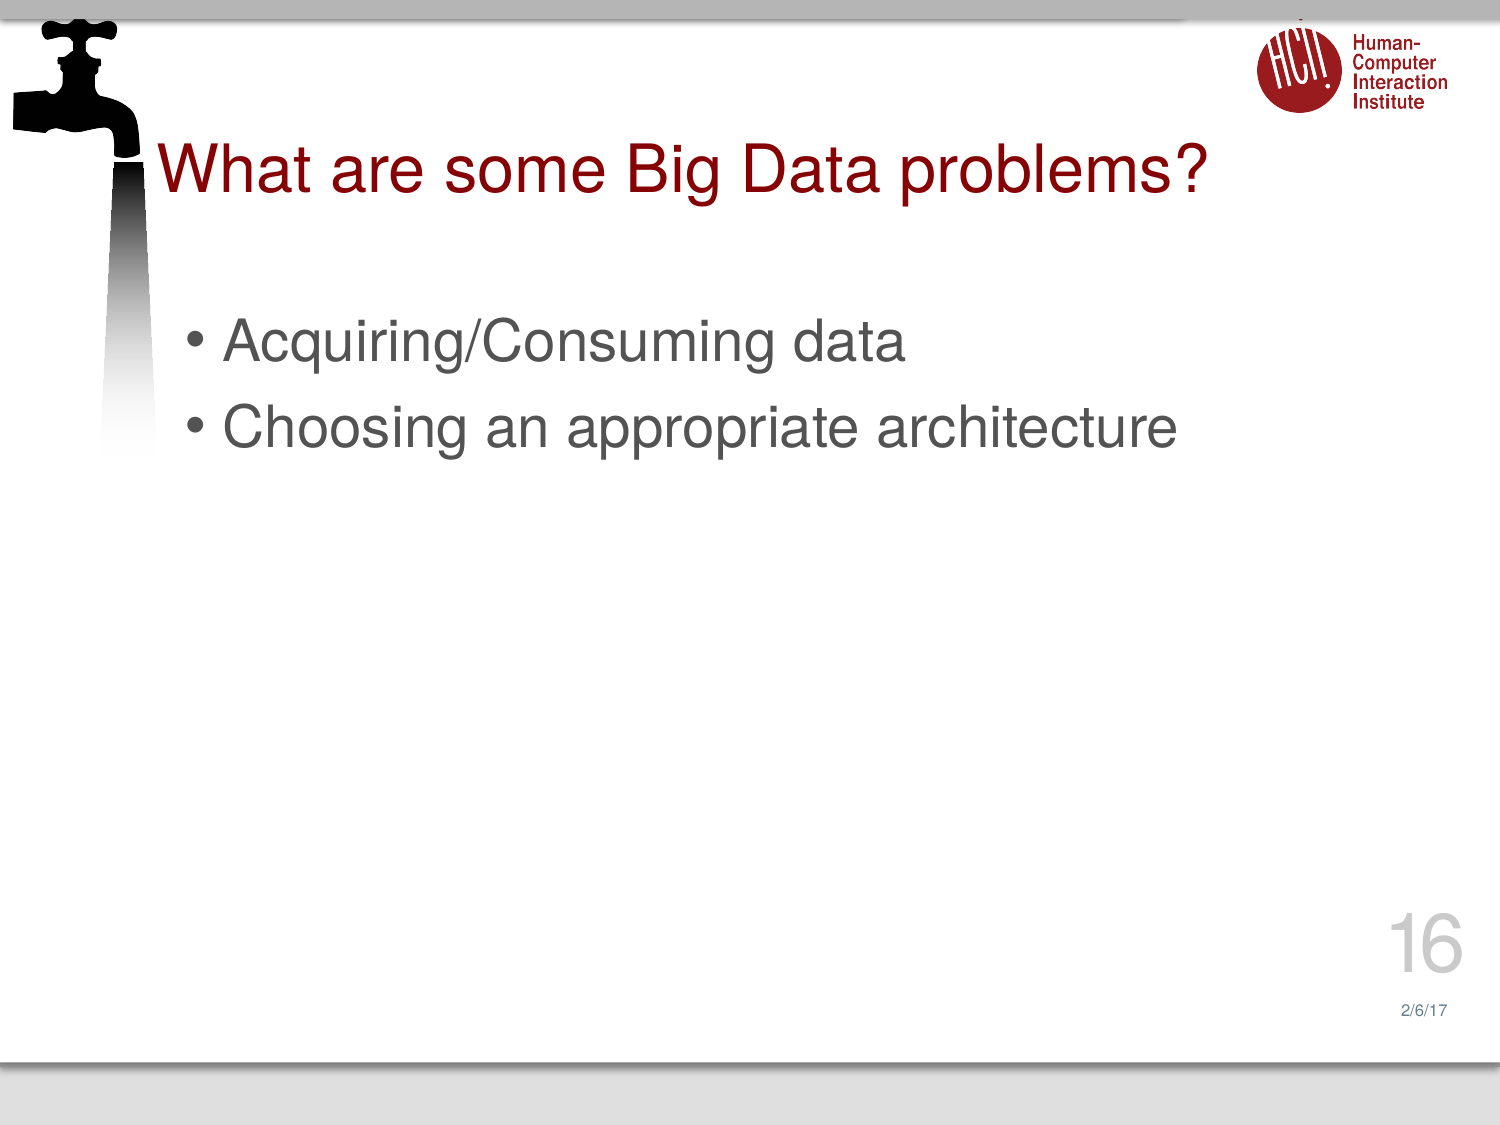

# What are some Big Data problems?
Acquiring/Consuming data
Choosing an appropriate architecture
16
2/6/17